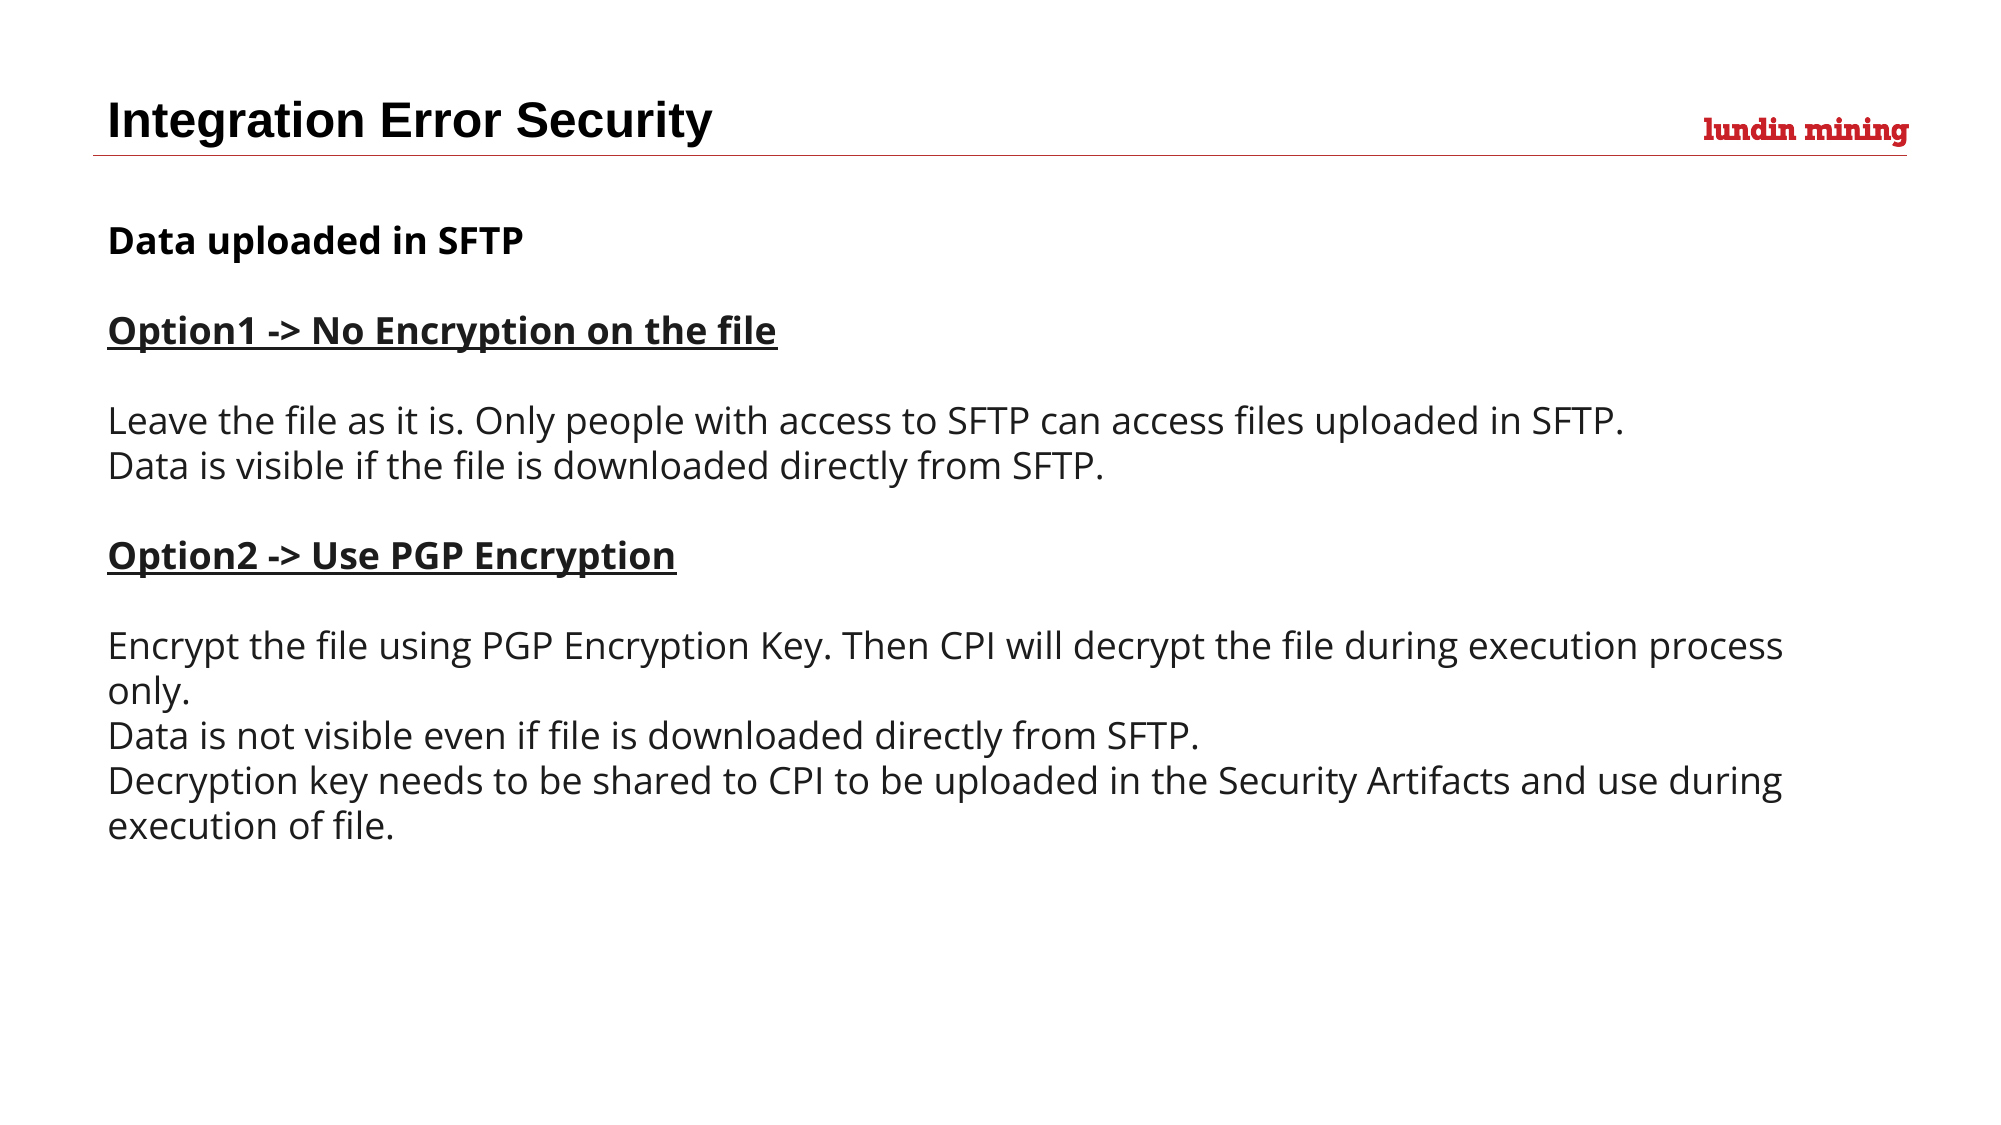

Integration Error Security
Data uploaded in SFTP

Option1 -> No Encryption on the file

Leave the file as it is. Only people with access to SFTP can access files uploaded in SFTP.
Data is visible if the file is downloaded directly from SFTP.

Option2 -> Use PGP Encryption

Encrypt the file using PGP Encryption Key. Then CPI will decrypt the file during execution process only.
Data is not visible even if file is downloaded directly from SFTP.
Decryption key needs to be shared to CPI to be uploaded in the Security Artifacts and use during execution of file.